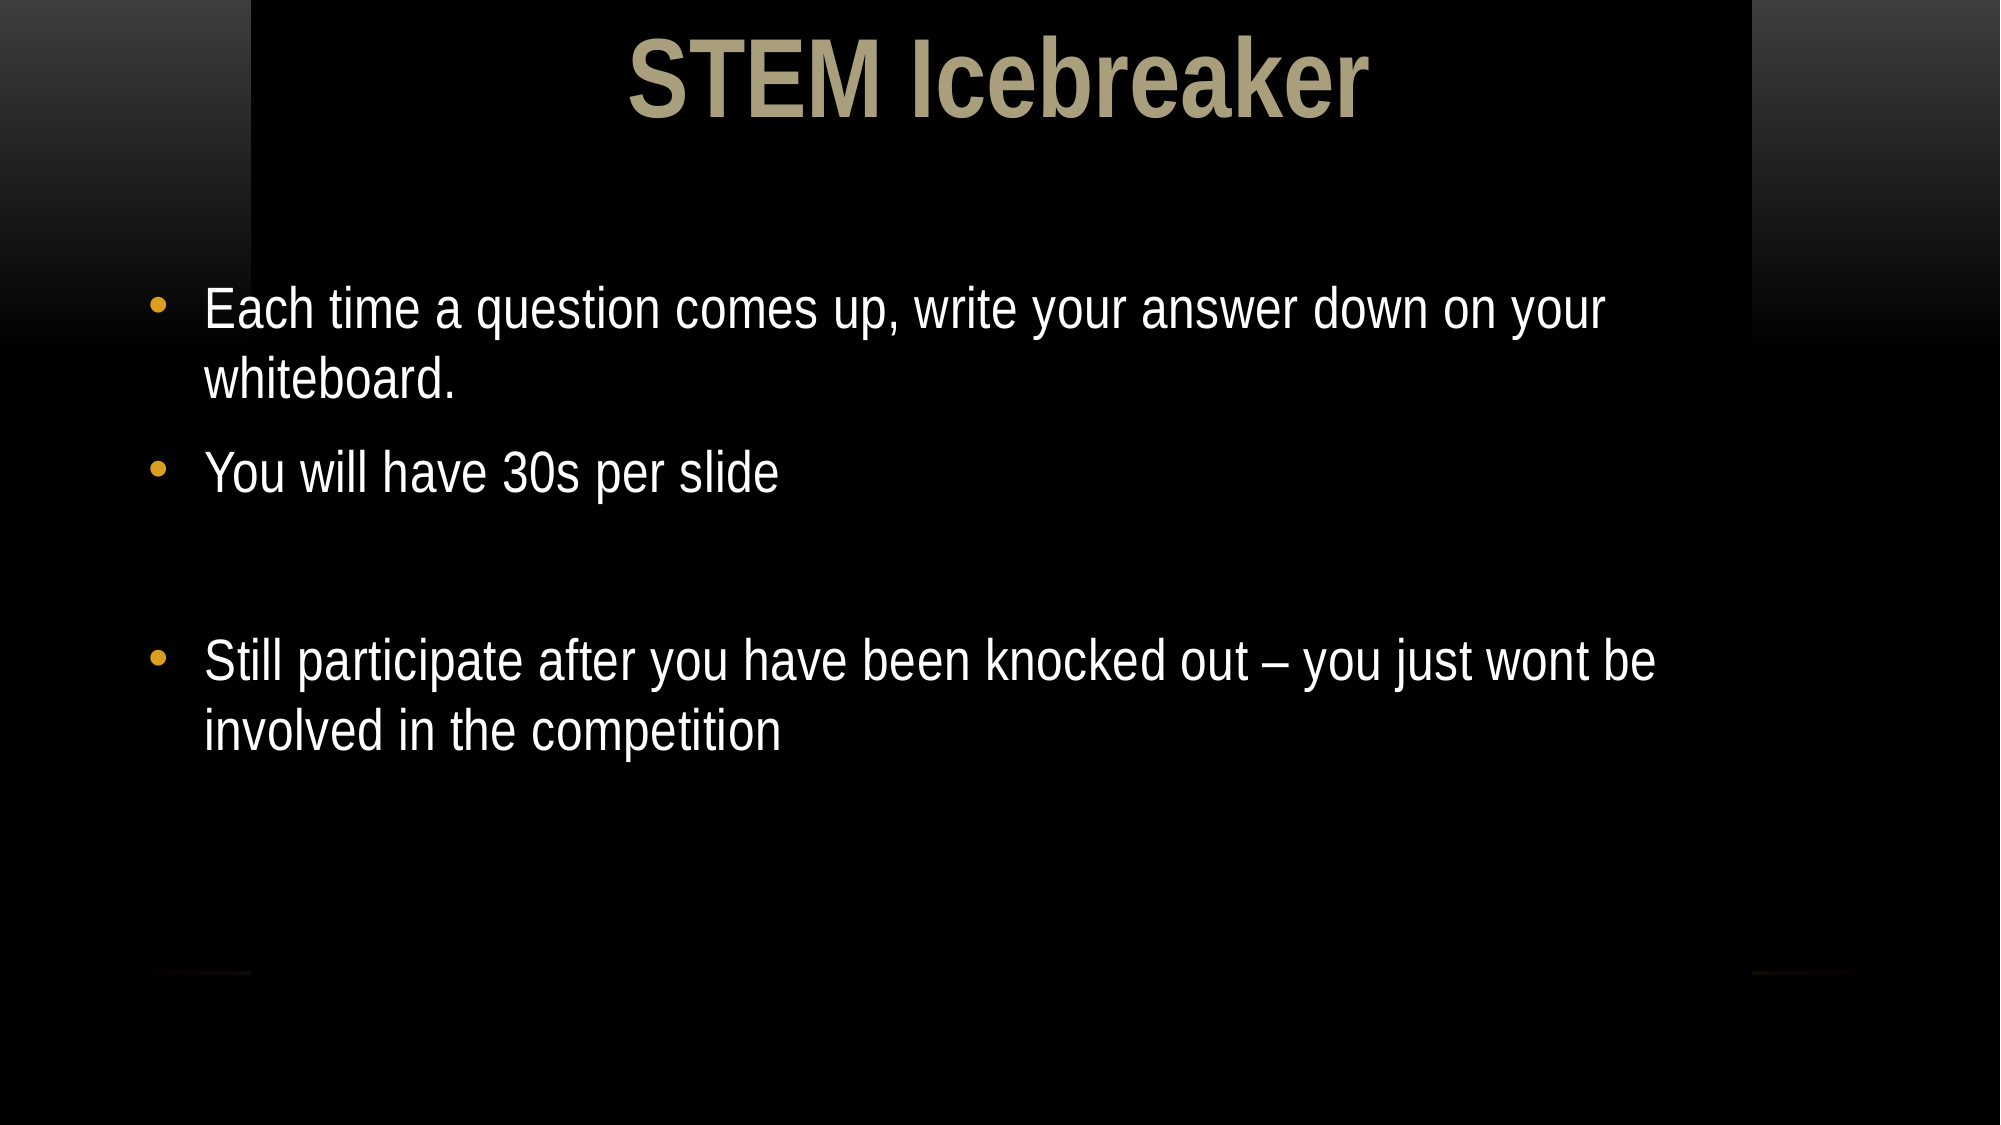

STEM Icebreaker
Each time a question comes up, write your answer down on your whiteboard.
You will have 30s per slide

Still participate after you have been knocked out – you just wont be involved in the competition